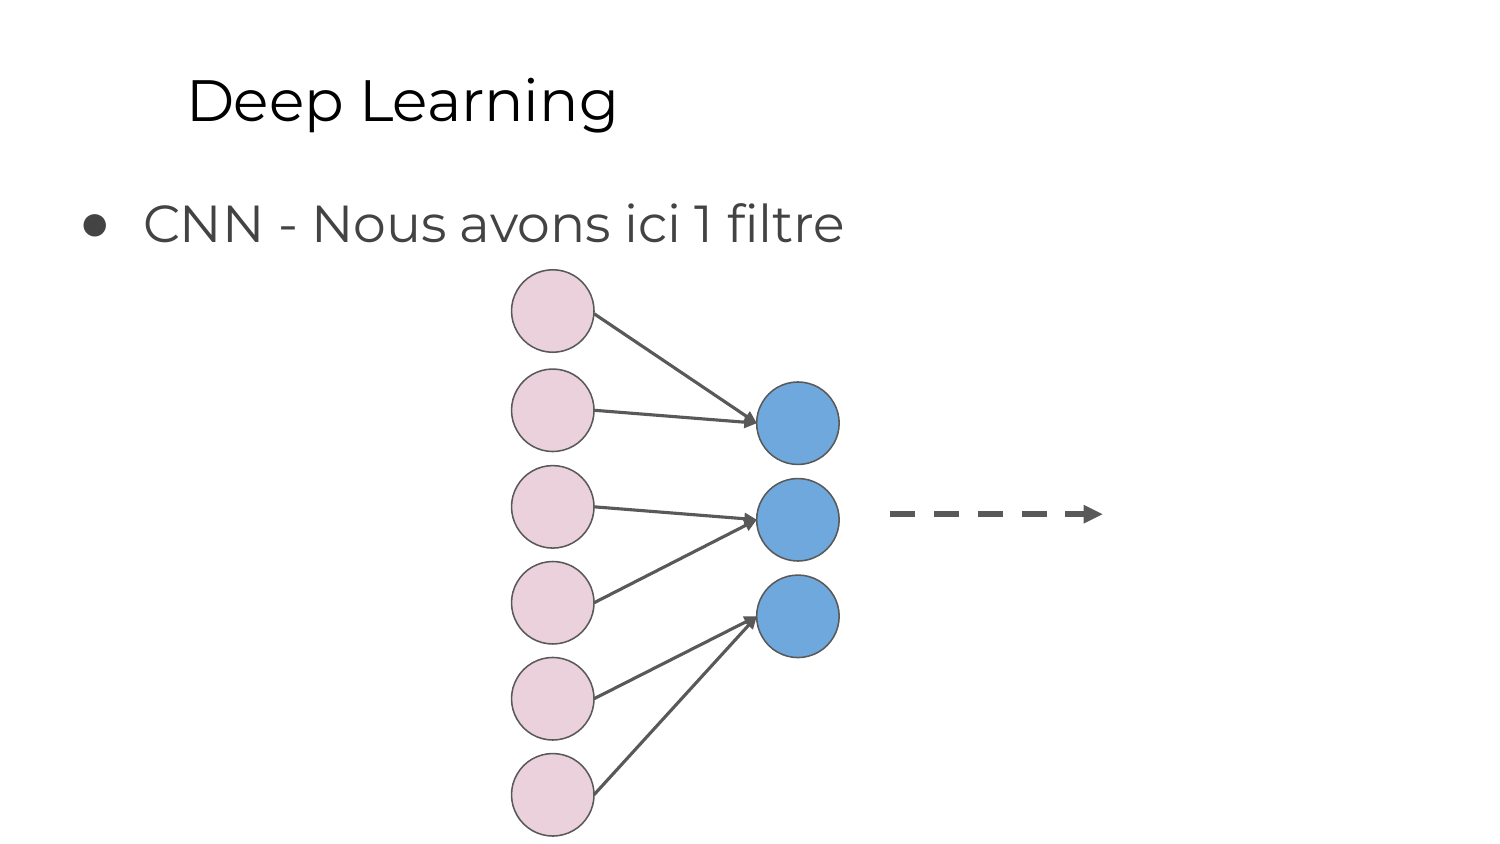

# Deep Learning
CNN - Nous avons ici 1 filtre